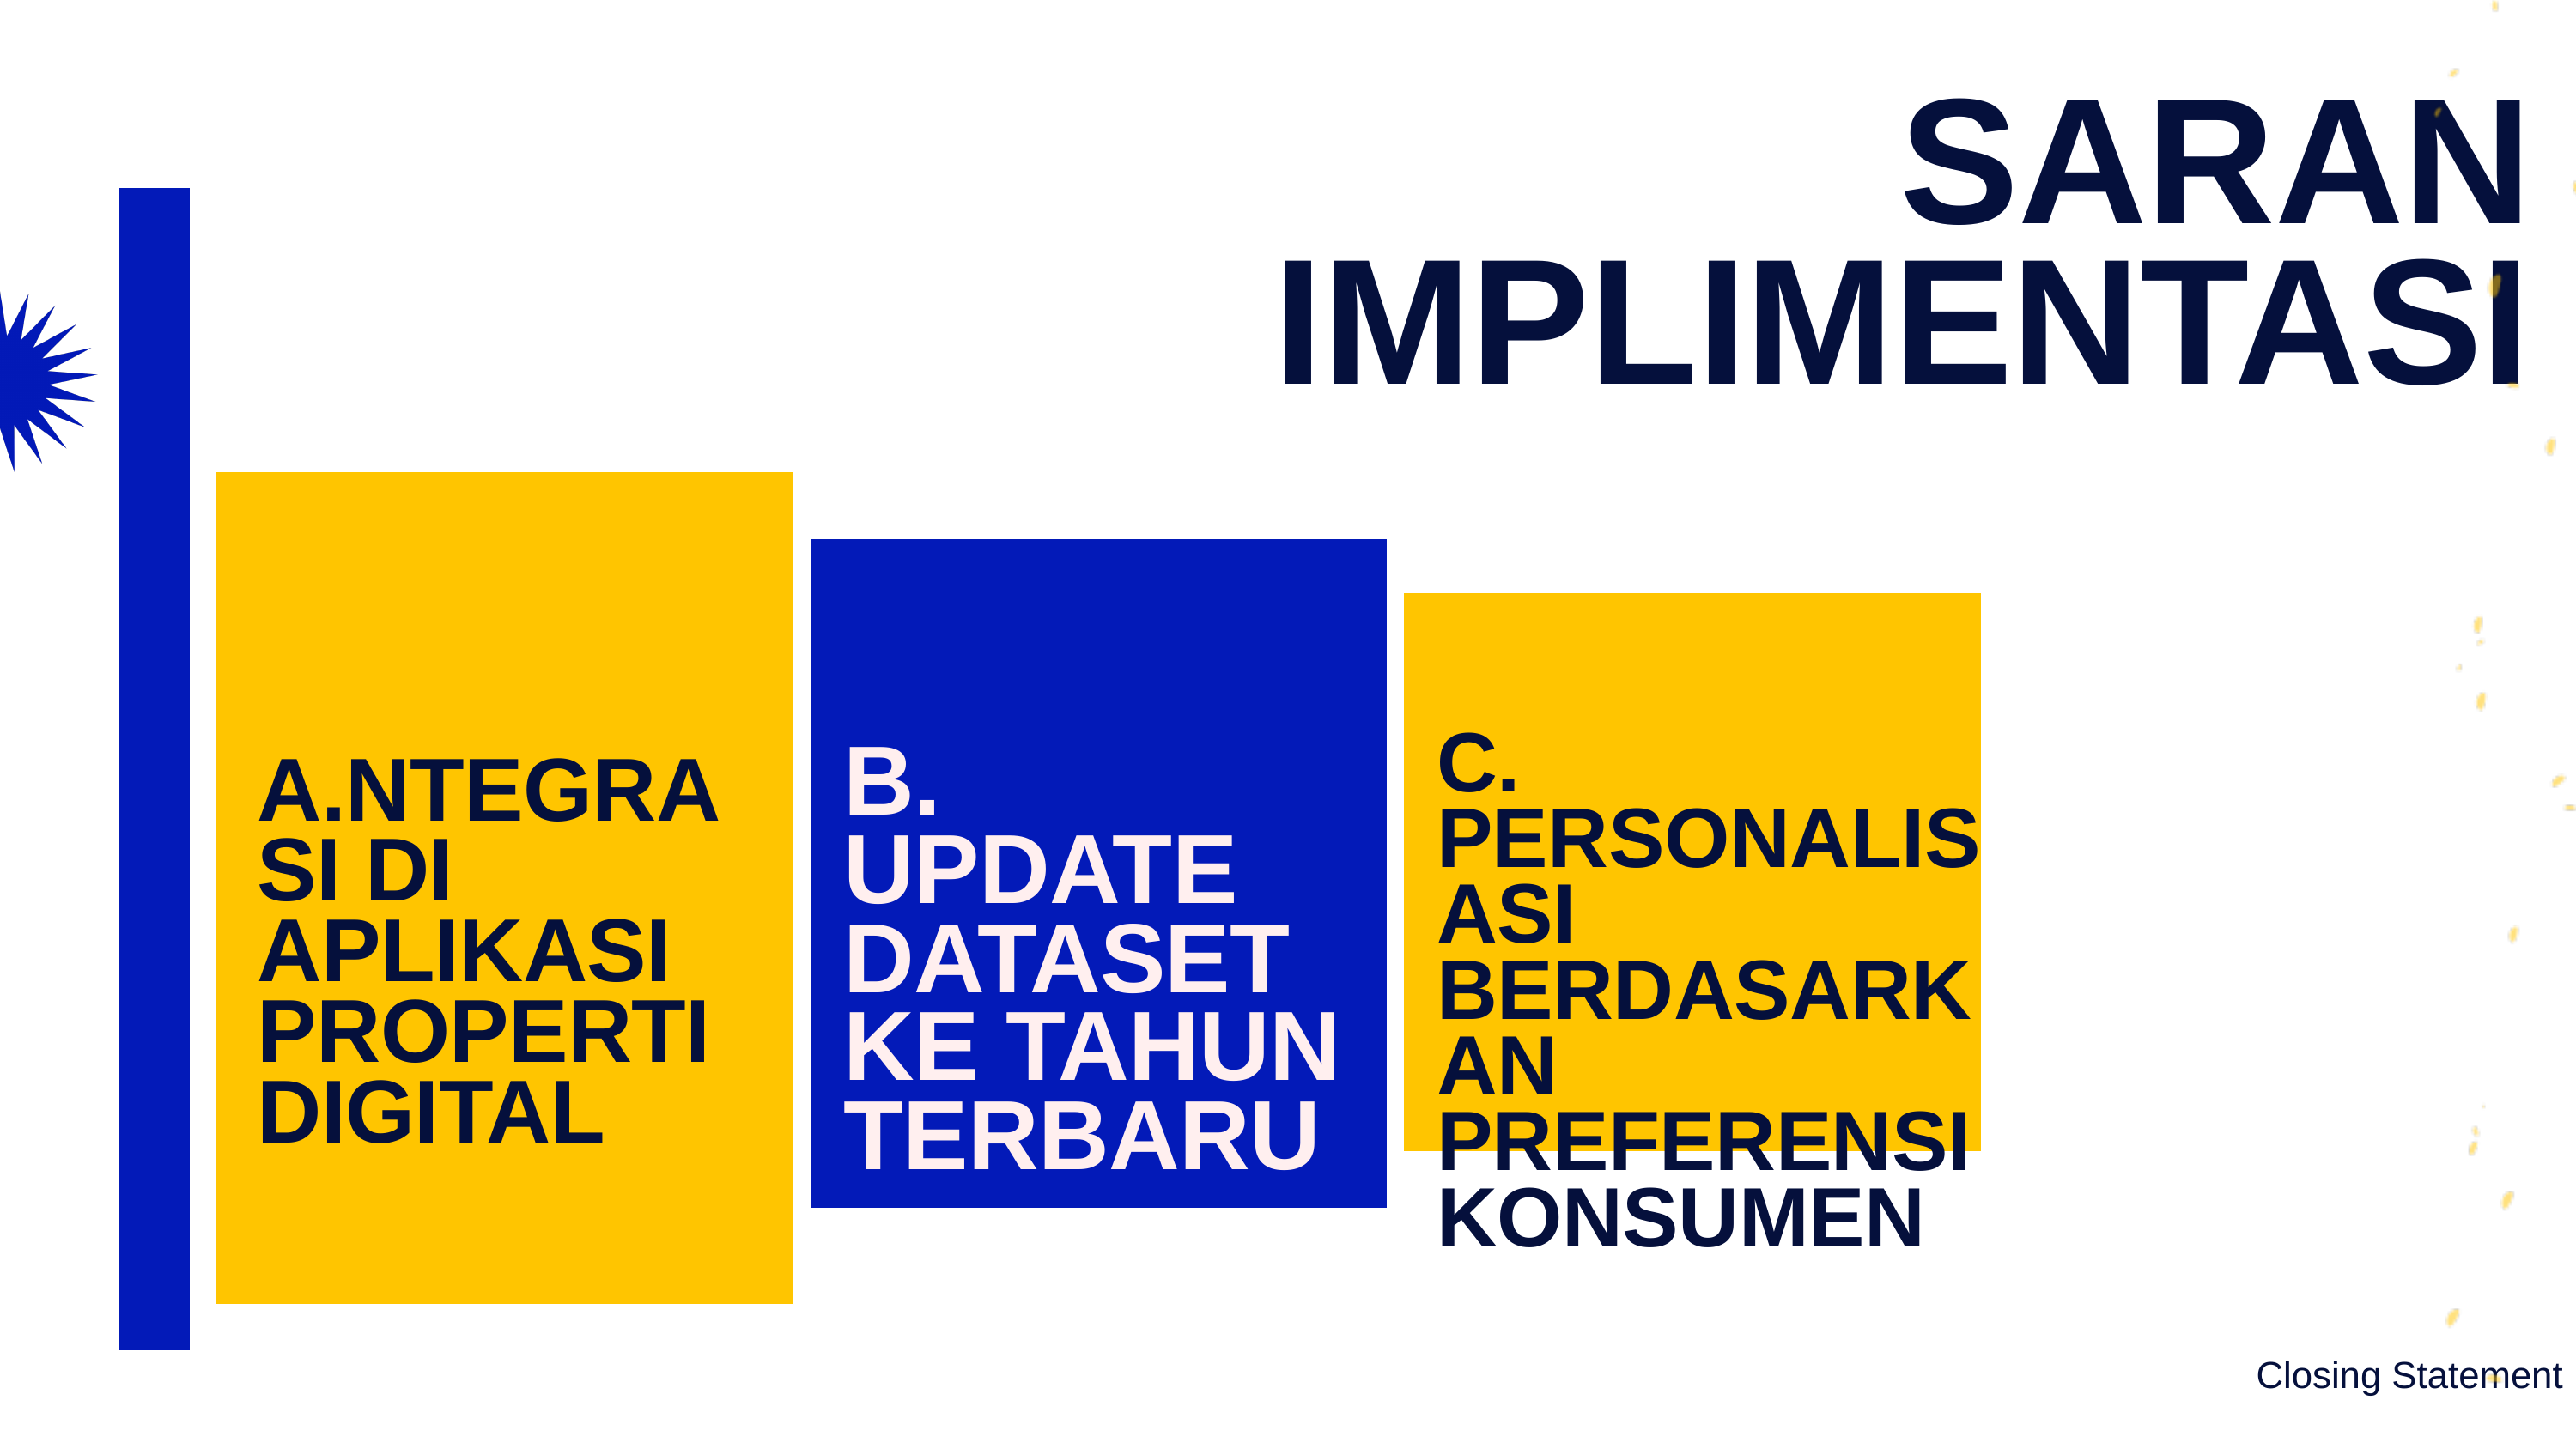

SARAN IMPLIMENTASI

C. PERSONALISASI BERDASARKAN PREFERENSI KONSUMEN

B. UPDATE DATASET KE TAHUN TERBARU
A.NTEGRASI DI APLIKASI PROPERTI DIGITAL
Closing Statement